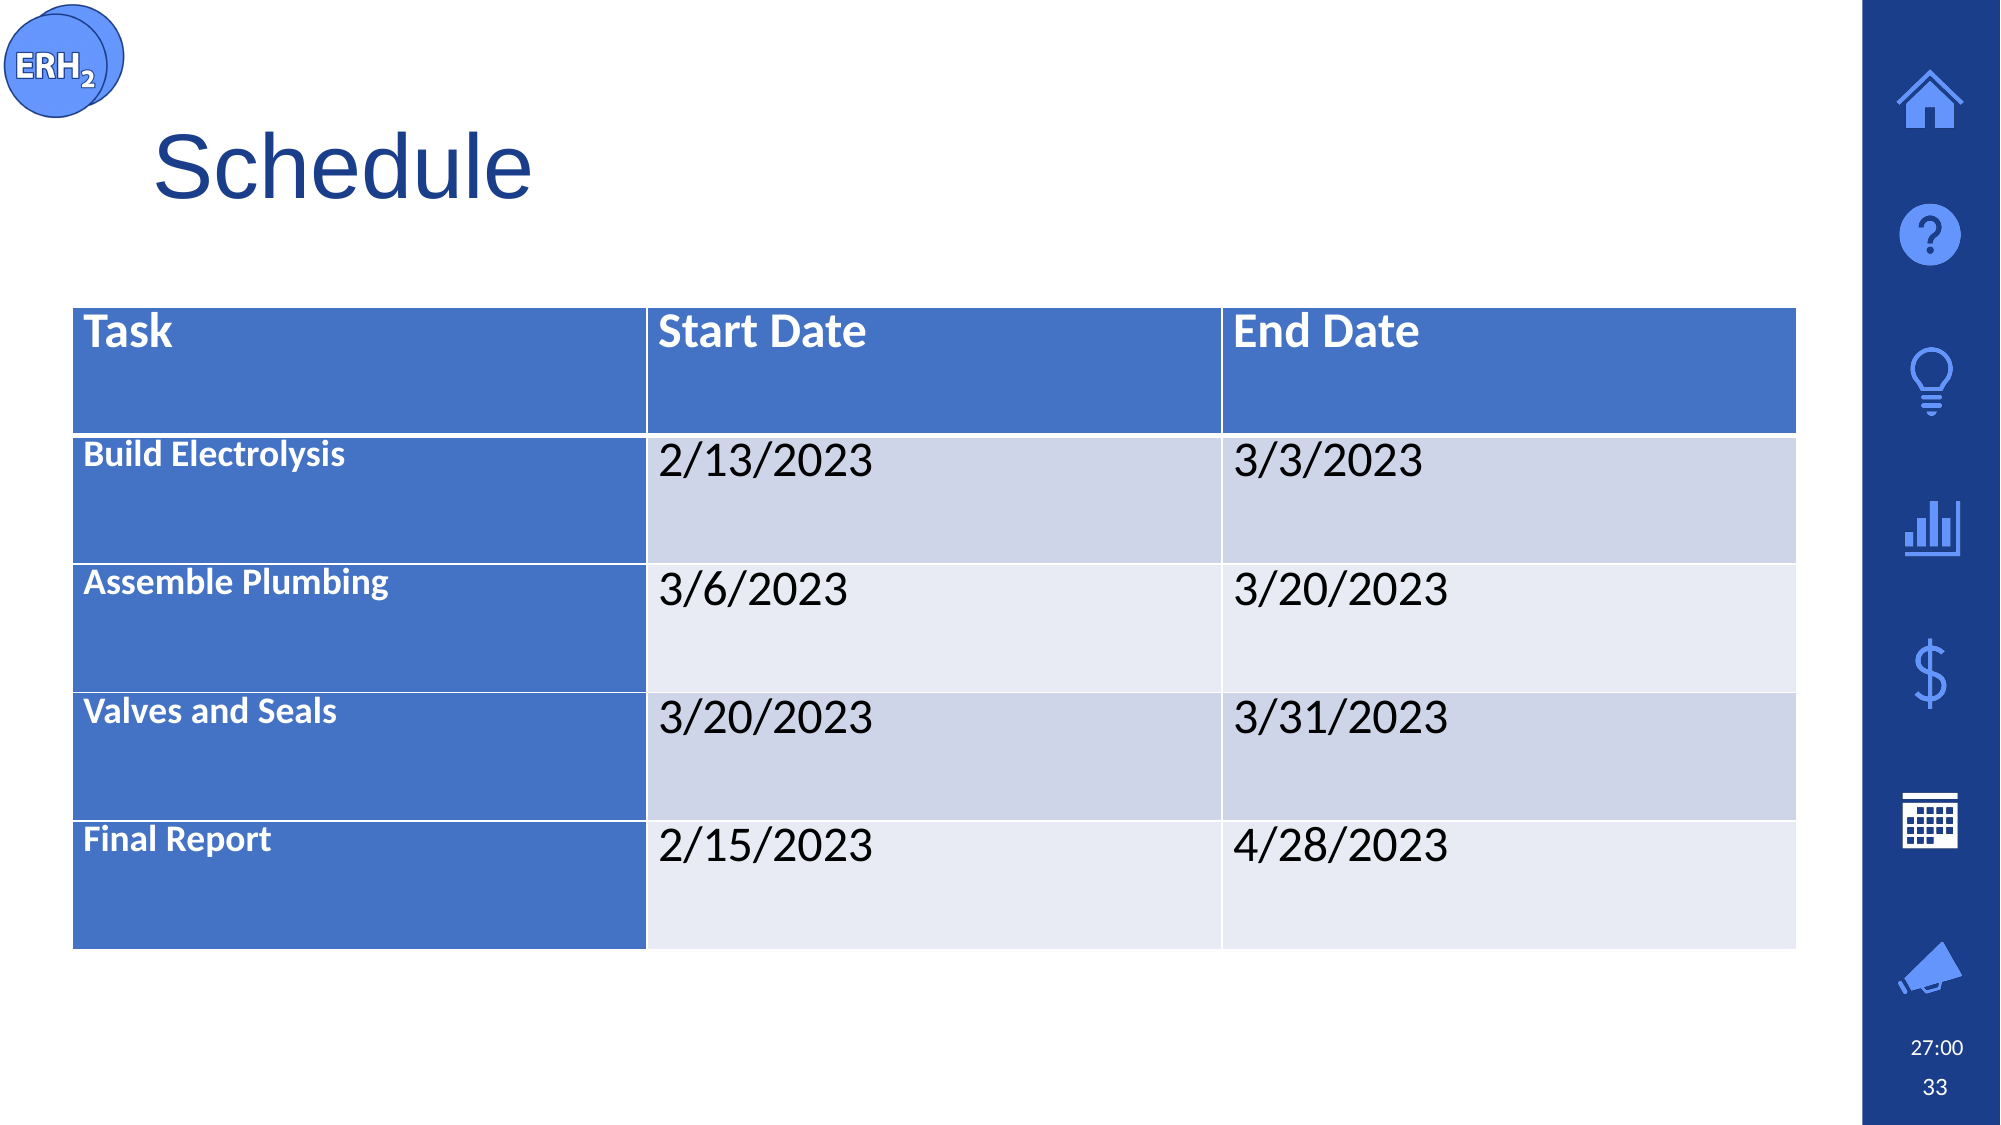

# Schedule
| Task | Start Date | End Date |
| --- | --- | --- |
| Build Electrolysis | 2/13/2023 | 3/3/2023 |
| Assemble Plumbing | 3/6/2023 | 3/20/2023 |
| Valves and Seals | 3/20/2023 | 3/31/2023 |
| Final Report | 2/15/2023 | 4/28/2023 |
27:00